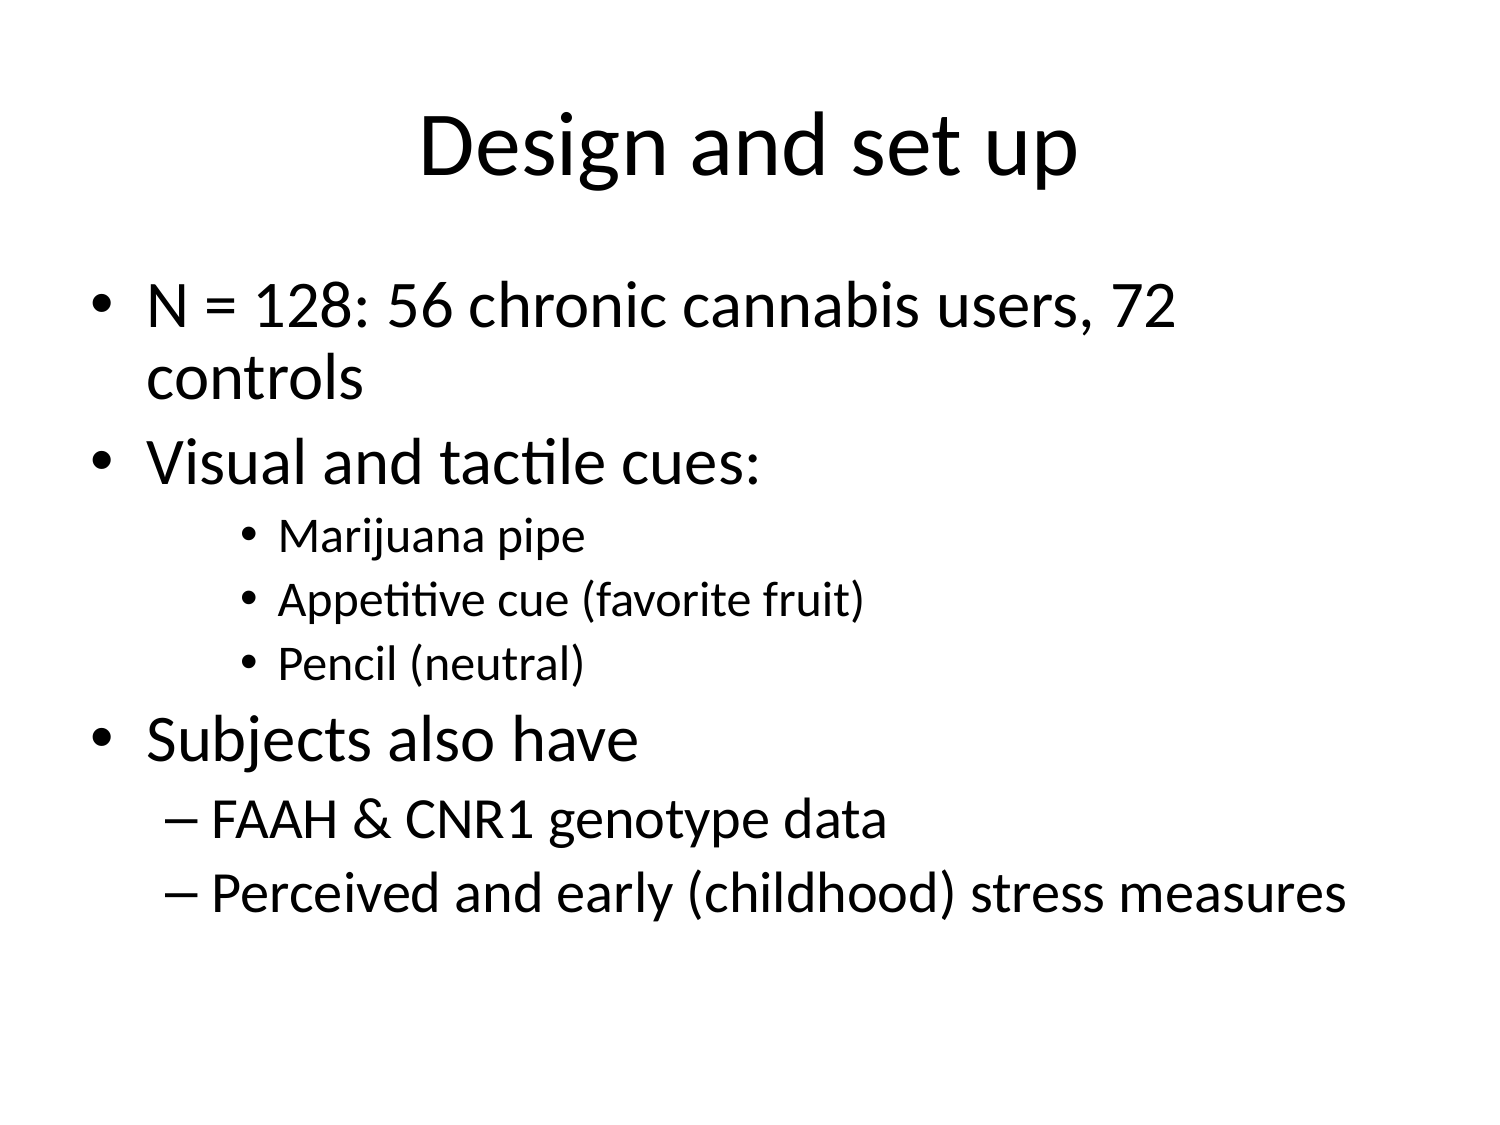

# Design and set up
N = 128: 56 chronic cannabis users, 72 controls
Visual and tactile cues:
Marijuana pipe
Appetitive cue (favorite fruit)
Pencil (neutral)
Subjects also have
FAAH & CNR1 genotype data
Perceived and early (childhood) stress measures